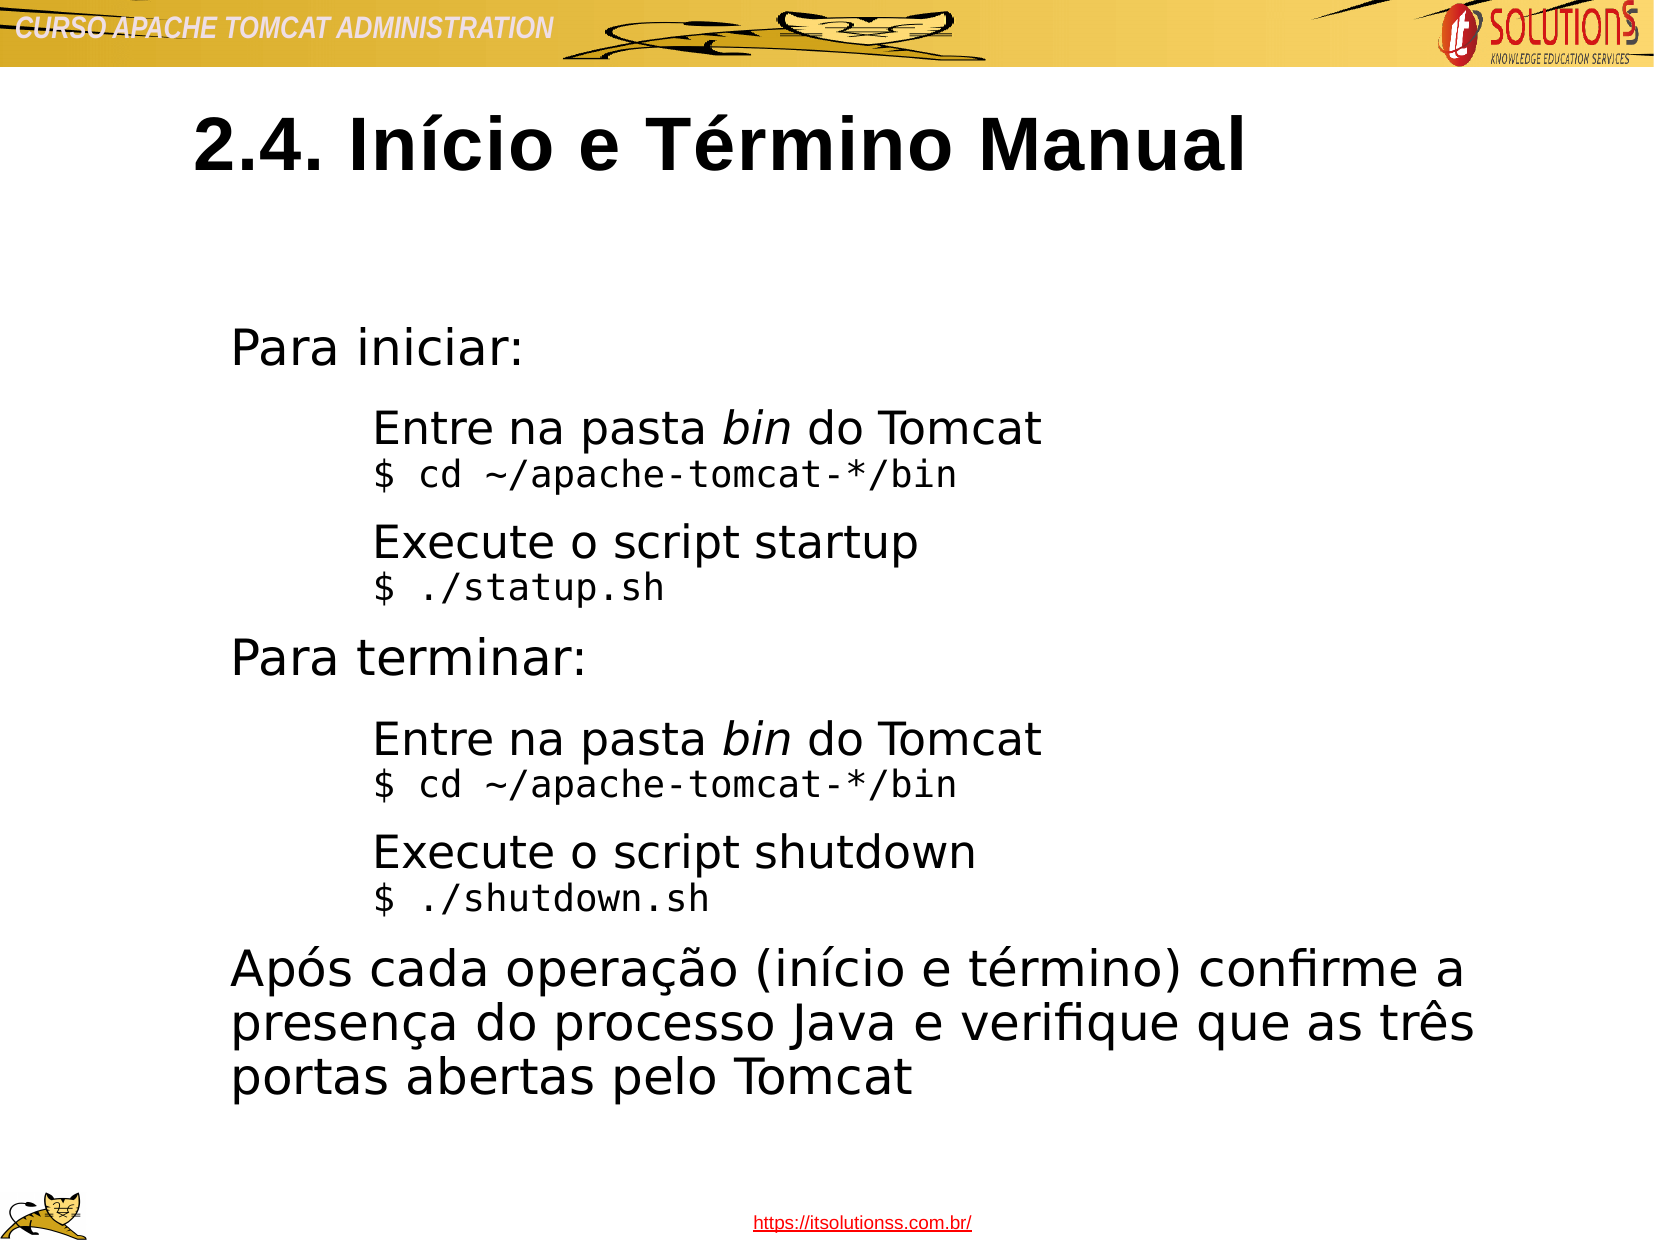

2.4. Início e Término Manual
Para iniciar:
Entre na pasta bin do Tomcat
$ cd ~/apache-tomcat-*/bin
Execute o script startup
$ ./statup.sh
Para terminar:
Entre na pasta bin do Tomcat
$ cd ~/apache-tomcat-*/bin
Execute o script shutdown
$ ./shutdown.sh
Após cada operação (início e término) confirme a presença do processo Java e verifique que as três portas abertas pelo Tomcat